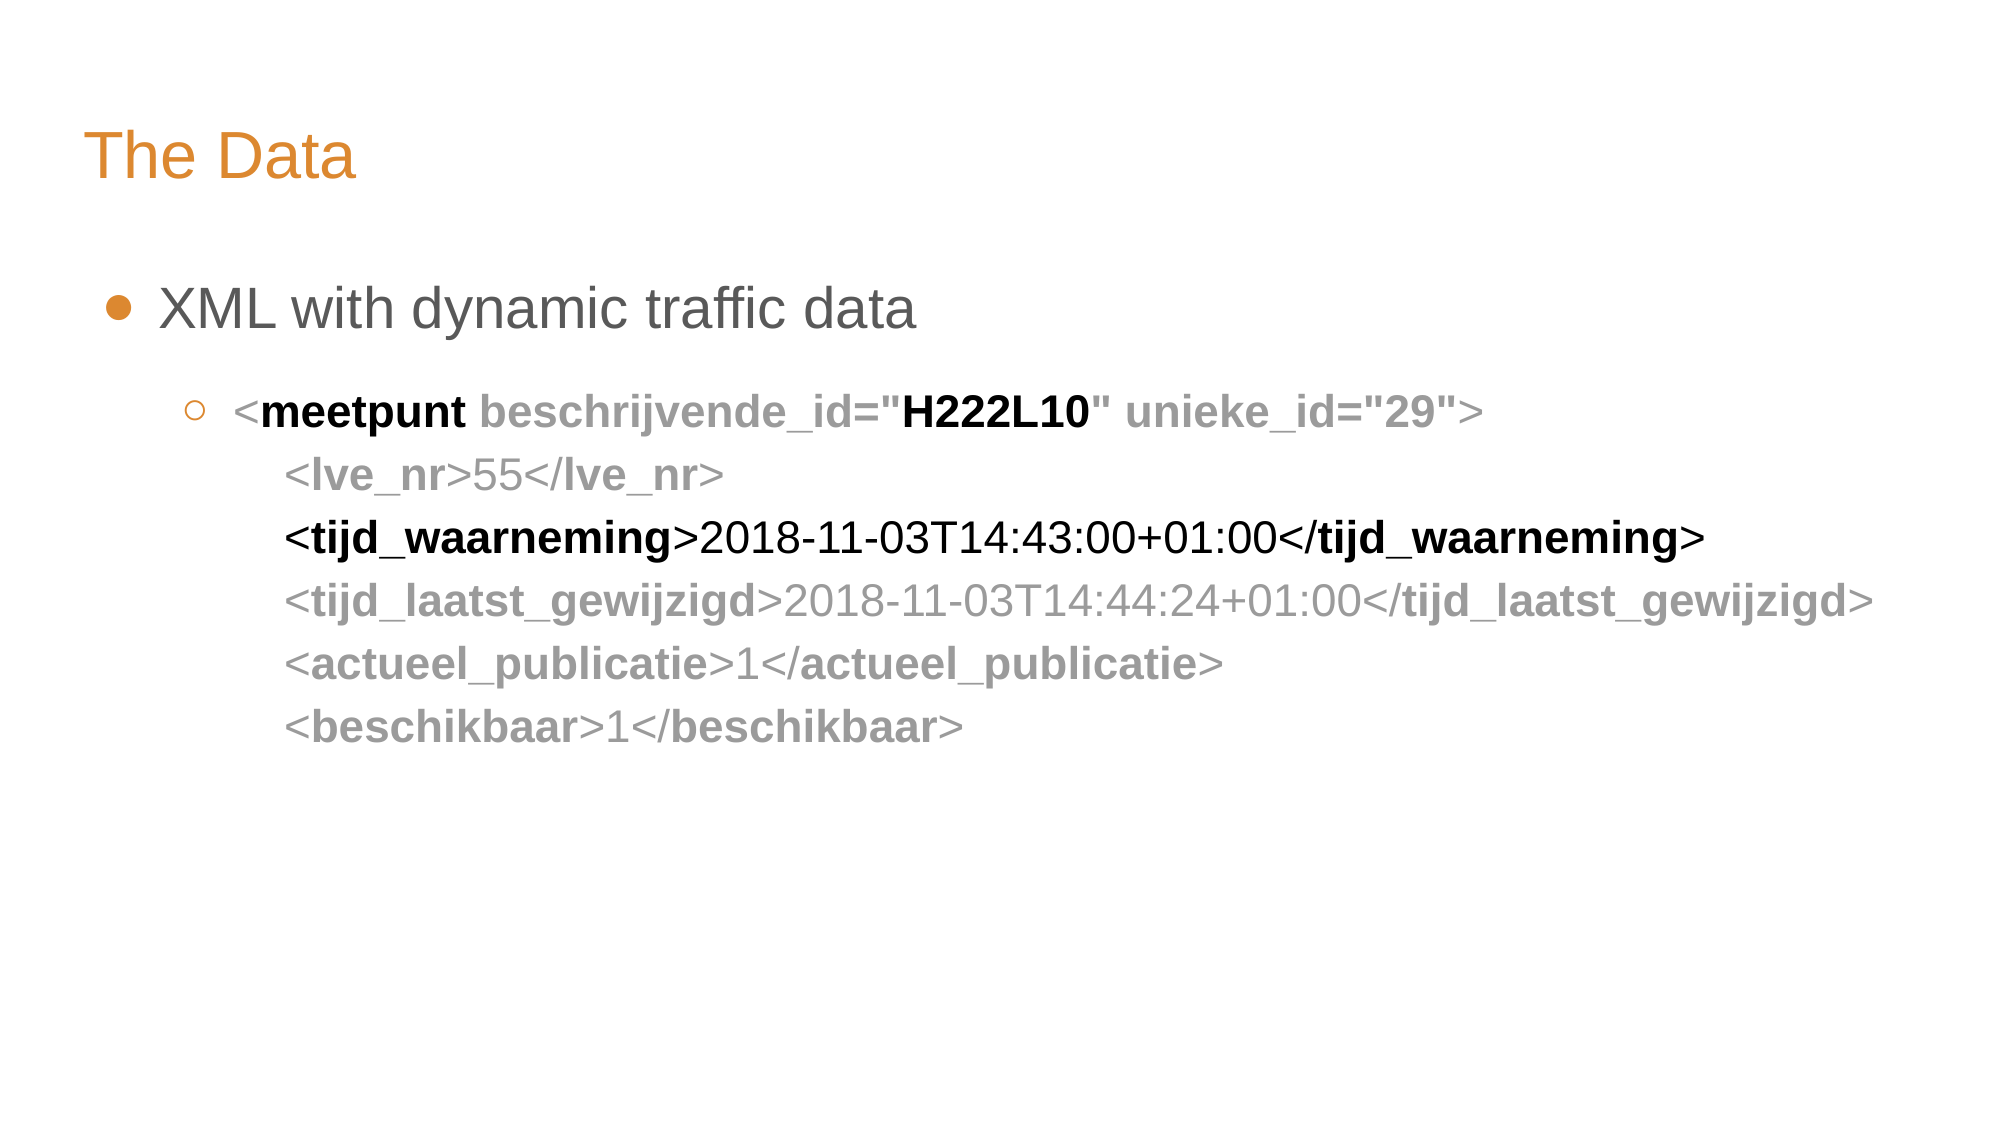

# The Data
XML with dynamic traffic data
<meetpunt beschrijvende_id="H222L10" unieke_id="29">
    <lve_nr>55</lve_nr>
    <tijd_waarneming>2018-11-03T14:43:00+01:00</tijd_waarneming>
    <tijd_laatst_gewijzigd>2018-11-03T14:44:24+01:00</tijd_laatst_gewijzigd>
    <actueel_publicatie>1</actueel_publicatie>
    <beschikbaar>1</beschikbaar>